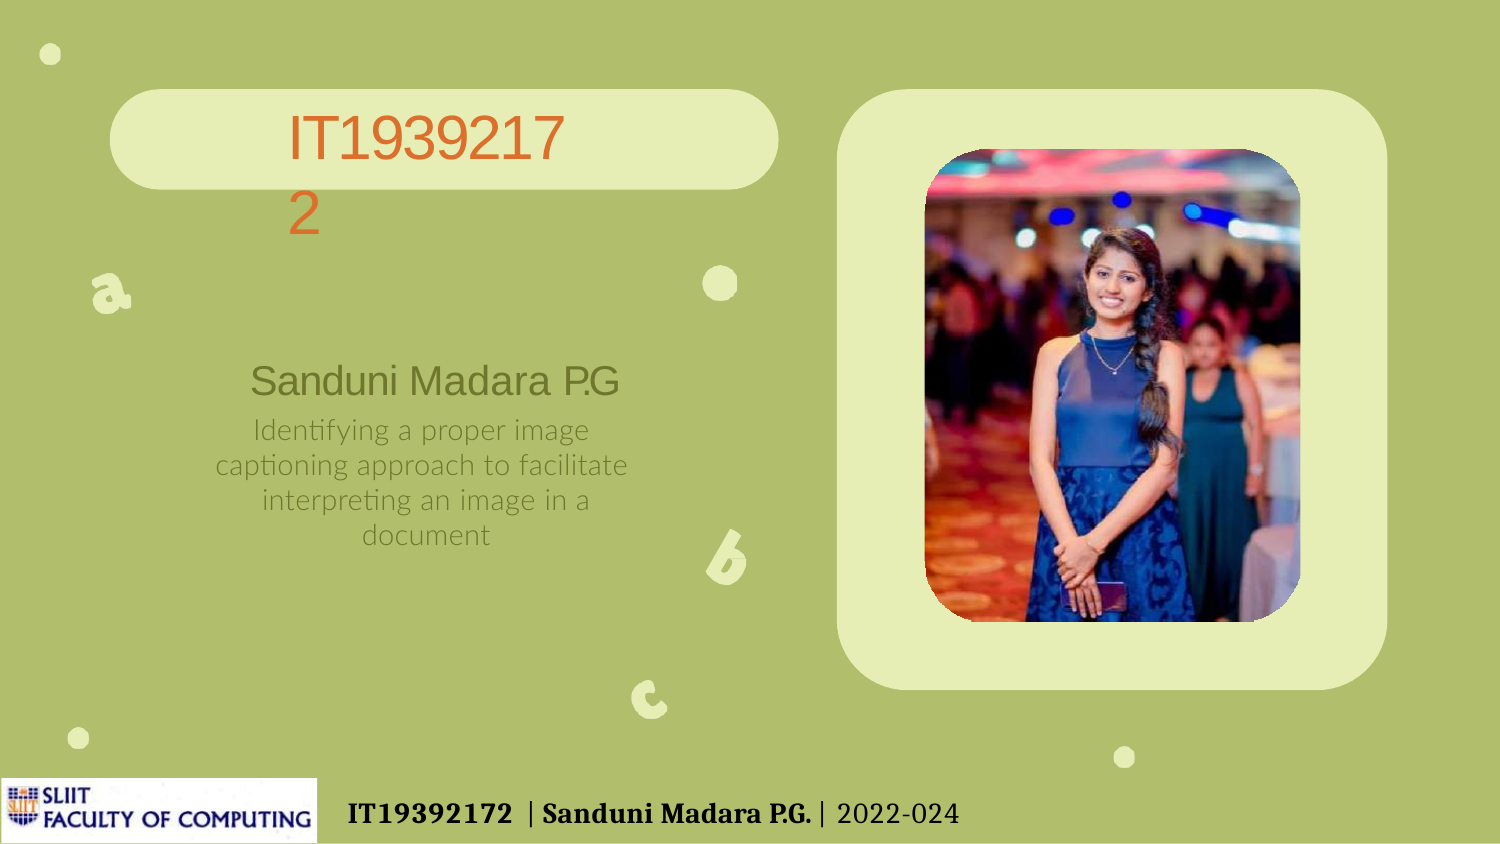

# IT19392172

Sanduni Madara P.G
Identifying a proper image  captioning approach to facilitate  interpreting an image in a document

IT19392172 | Sanduni Madara P.G. | 2022-024